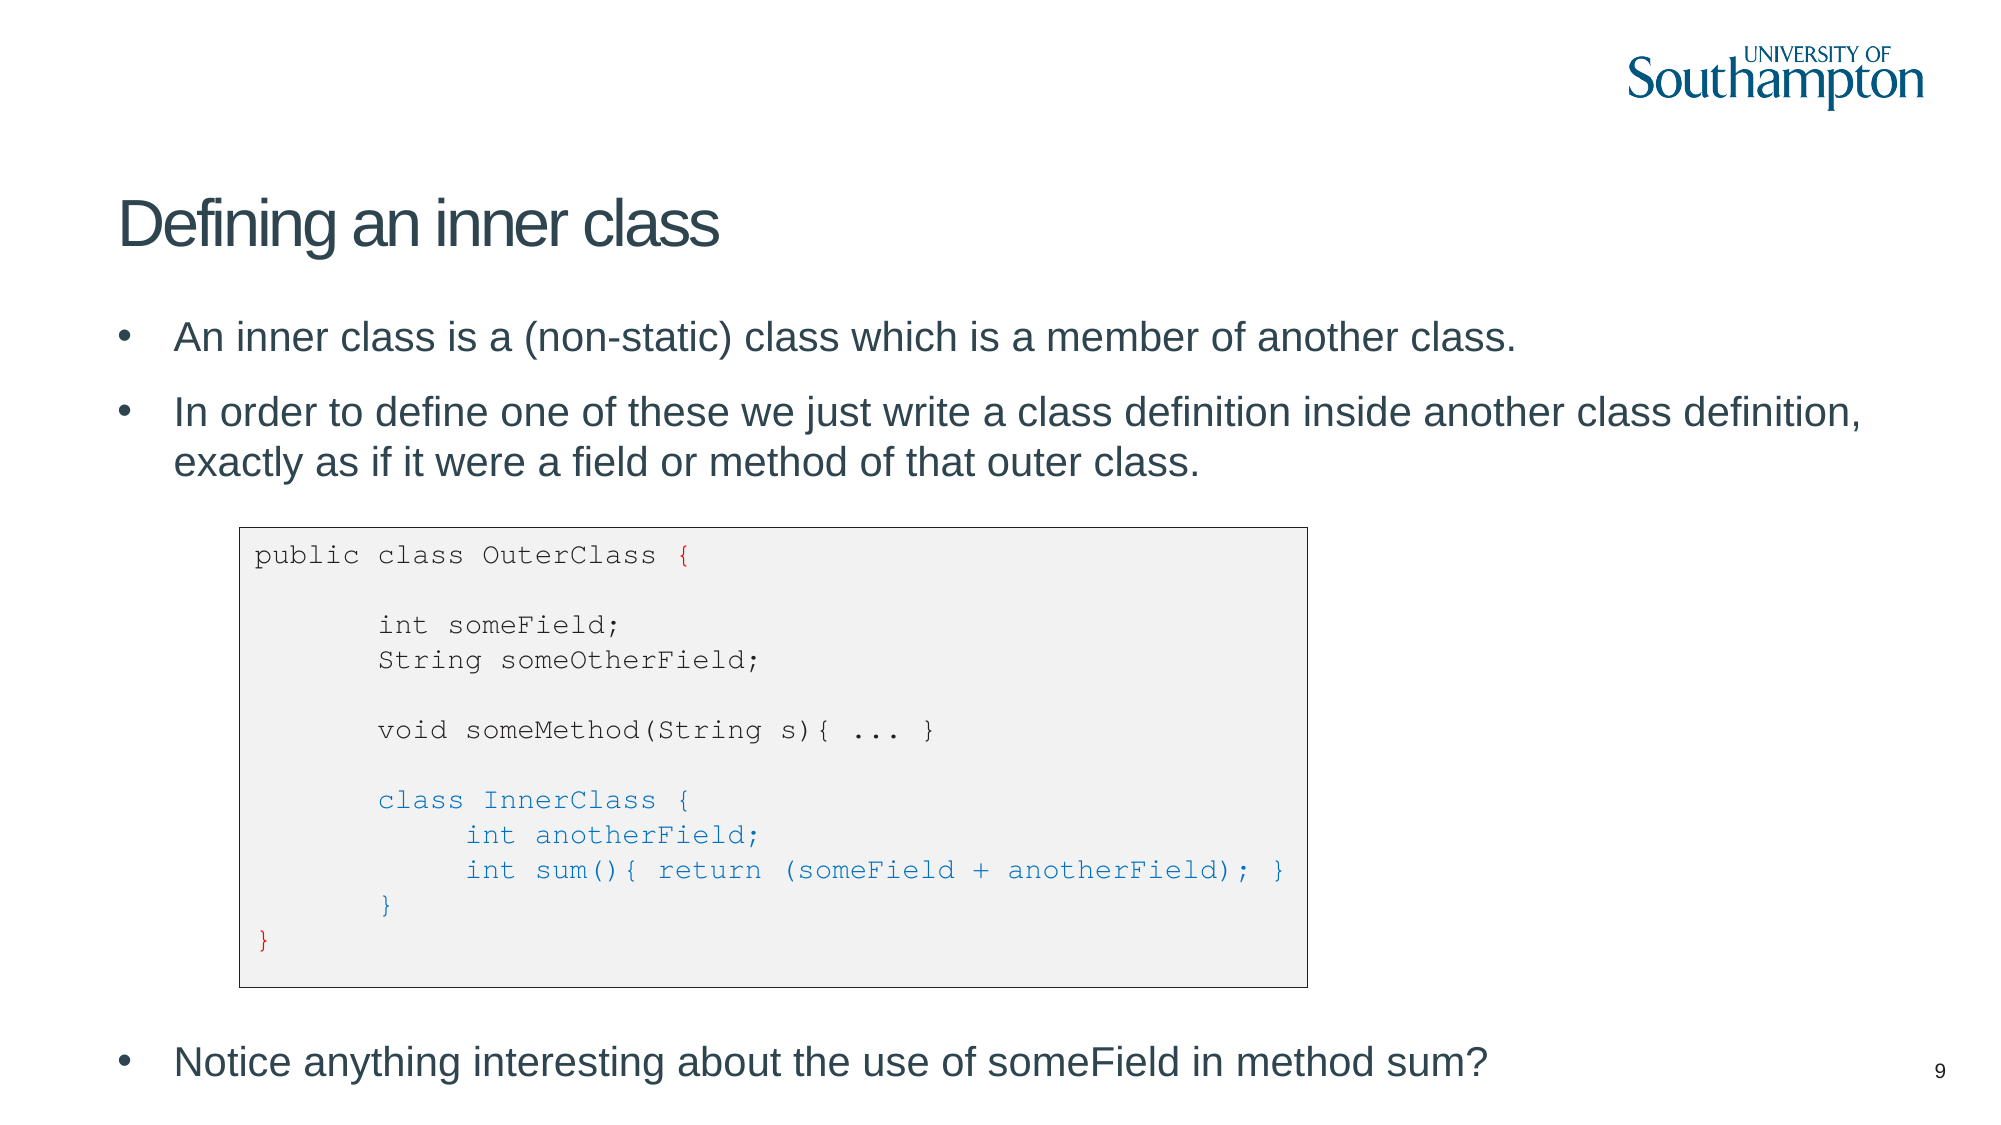

# Defining an inner class
An inner class is a (non-static) class which is a member of another class.
In order to define one of these we just write a class definition inside another class definition, exactly as if it were a field or method of that outer class.

Notice anything interesting about the use of someField in method sum?
public class OuterClass {

       int someField;
       String someOtherField;

       void someMethod(String s){ ... }

       class InnerClass {
            int anotherField;
            int sum(){ return (someField + anotherField); }
       }
}